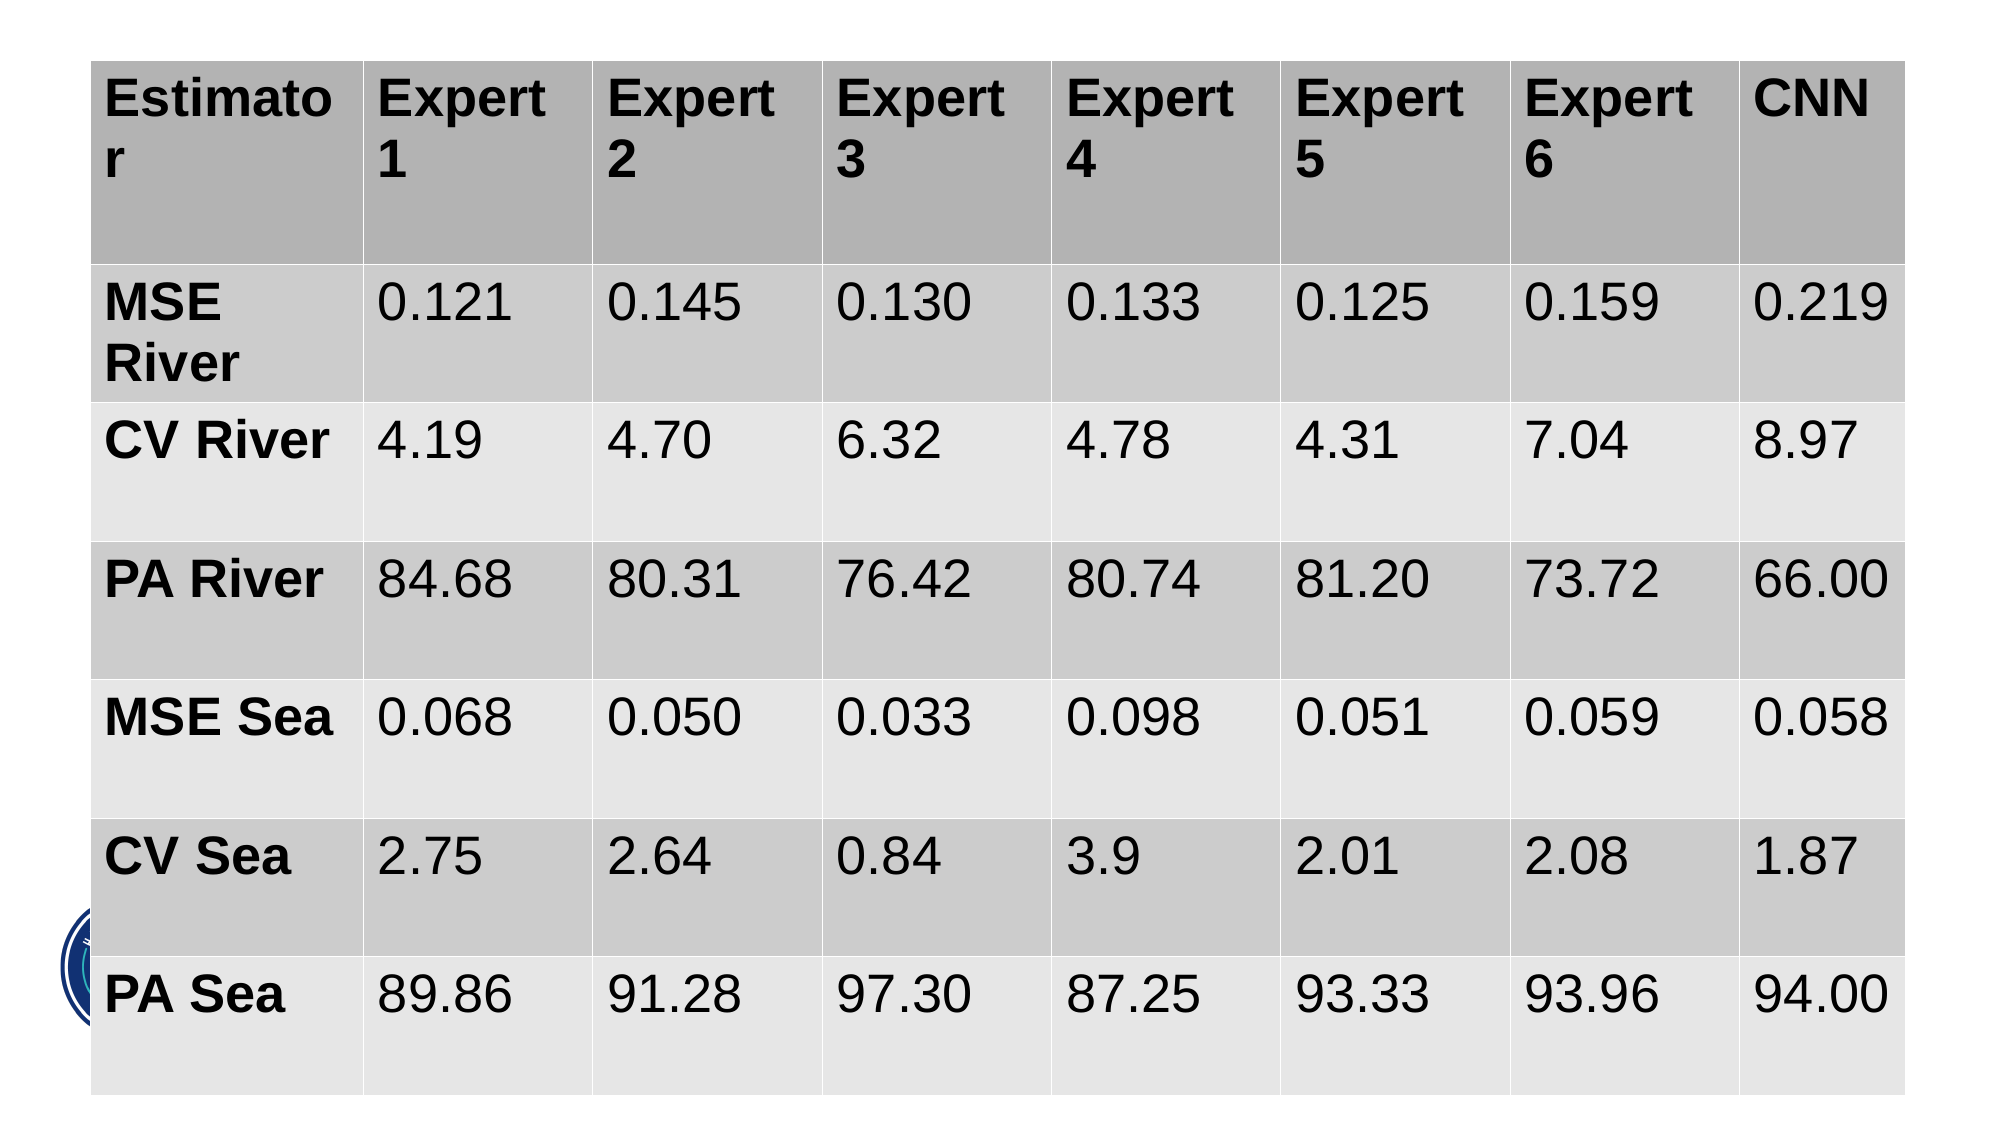

| Estimator | Expert 1 | Expert 2 | Expert 3 | Expert 4 | Expert 5 | Expert 6 | CNN |
| --- | --- | --- | --- | --- | --- | --- | --- |
| MSE River | 0.121 | 0.145 | 0.130 | 0.133 | 0.125 | 0.159 | 0.219 |
| CV River | 4.19 | 4.70 | 6.32 | 4.78 | 4.31 | 7.04 | 8.97 |
| PA River | 84.68 | 80.31 | 76.42 | 80.74 | 81.20 | 73.72 | 66.00 |
| MSE Sea | 0.068 | 0.050 | 0.033 | 0.098 | 0.051 | 0.059 | 0.058 |
| CV Sea | 2.75 | 2.64 | 0.84 | 3.9 | 2.01 | 2.08 | 1.87 |
| PA Sea | 89.86 | 91.28 | 97.30 | 87.25 | 93.33 | 93.96 | 94.00 |